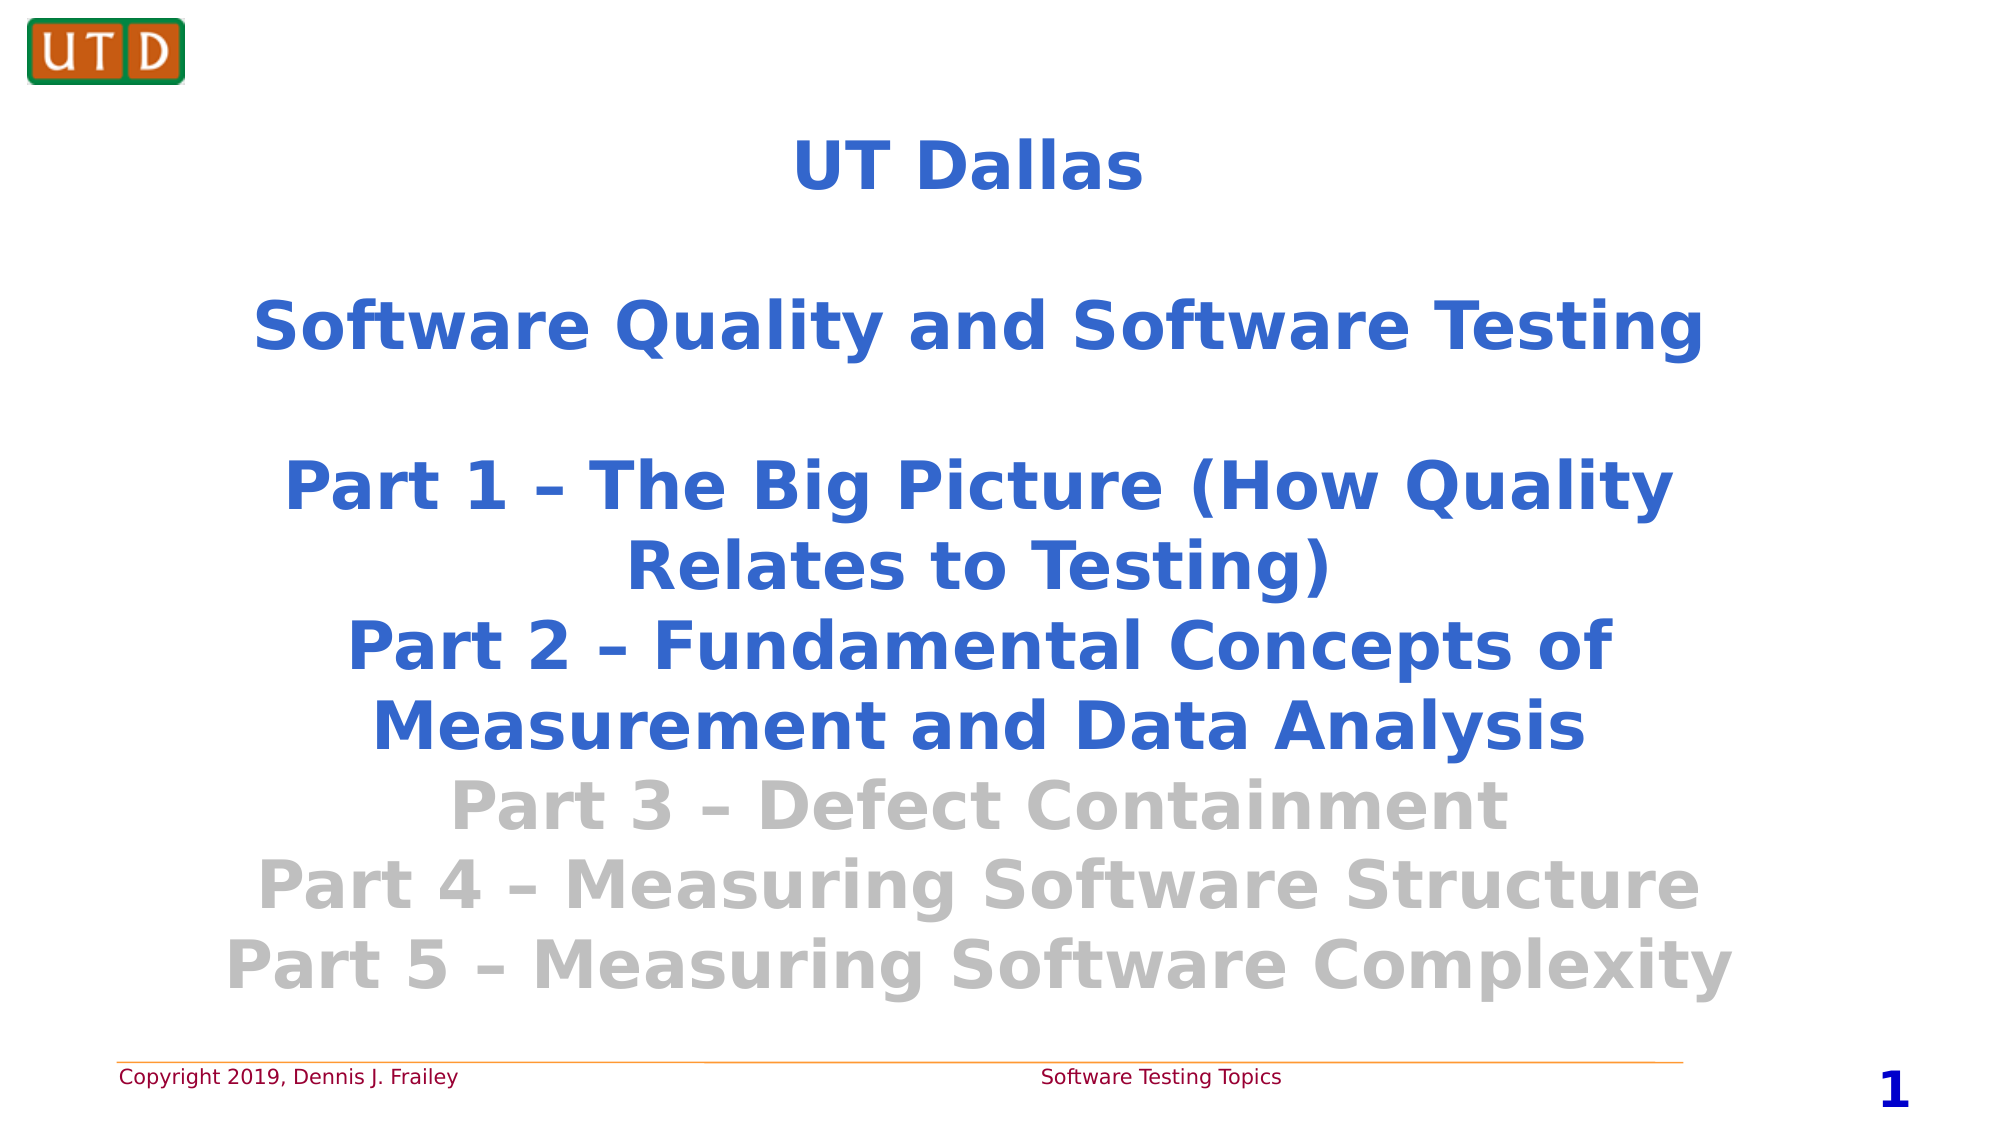

# UT Dallas Software Quality and Software Testing Part 1 – The Big Picture (How Quality Relates to Testing) Part 2 – Fundamental Concepts of Measurement and Data Analysis Part 3 – Defect Containment Part 4 – Measuring Software Structure Part 5 – Measuring Software Complexity